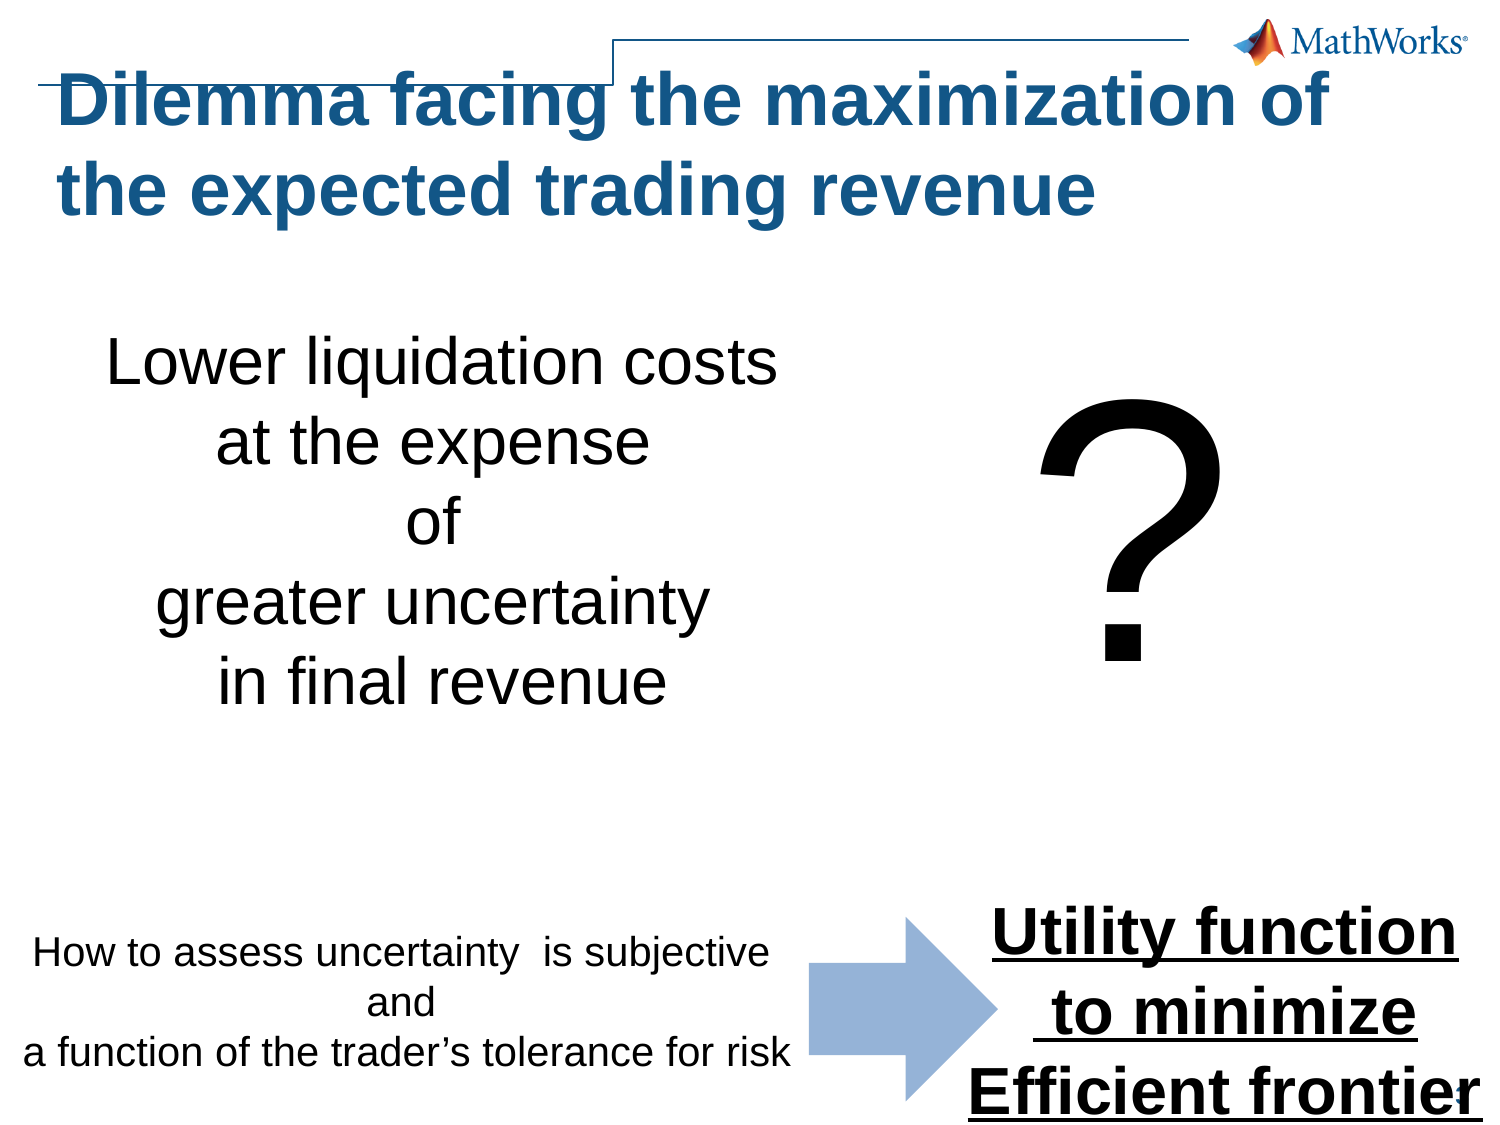

# Dilemma facing the maximization of the expected trading revenue
?
Lower liquidation costs
at the expense
of
greater uncertainty
in final revenue
Utility function
 to minimize
Efficient frontier
How to assess uncertainty  is subjective
and
a function of the trader’s tolerance for risk